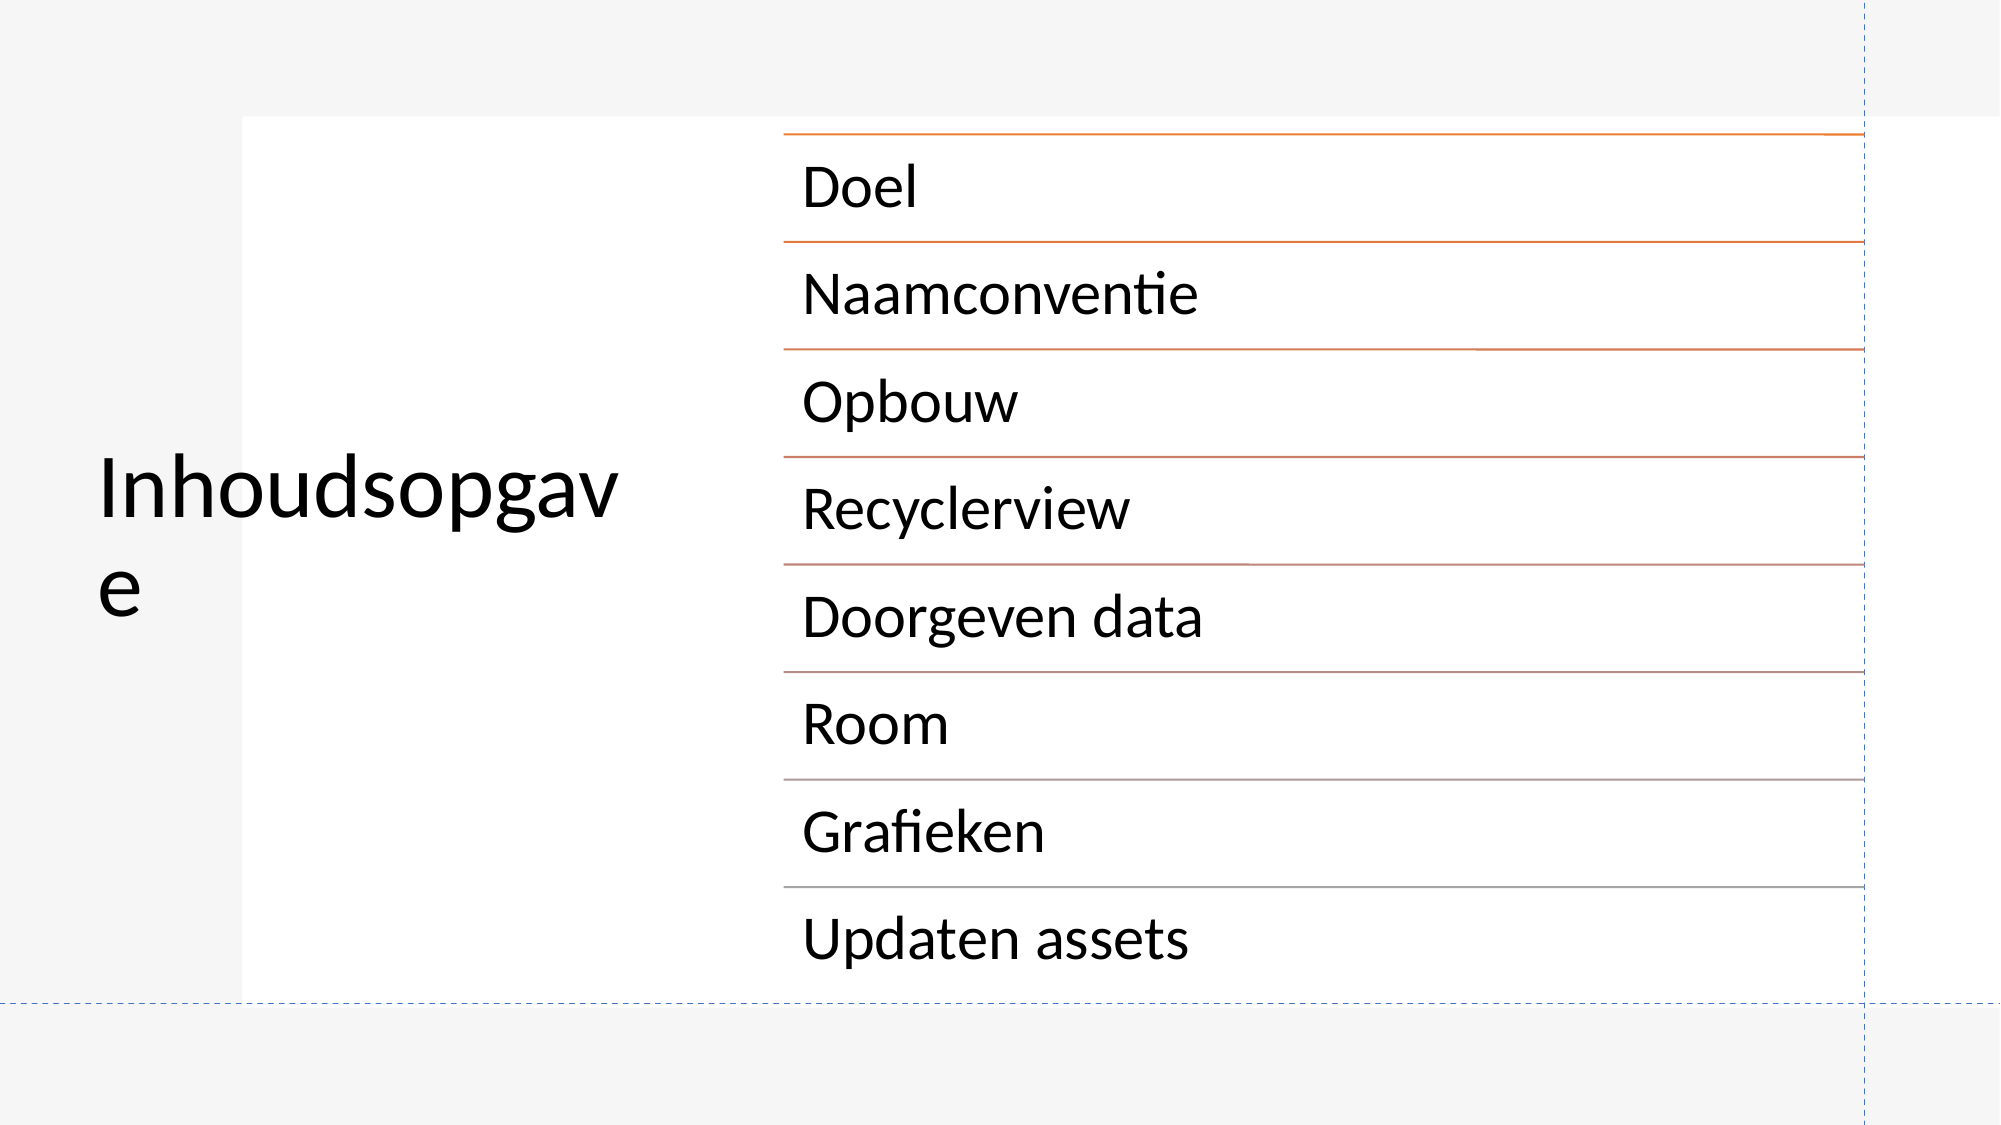

# Inhoudsopgave

Doel
Naamconventie
Opbouw
Recyclerview
Doorgeven data
Room
Grafieken
Updaten assets